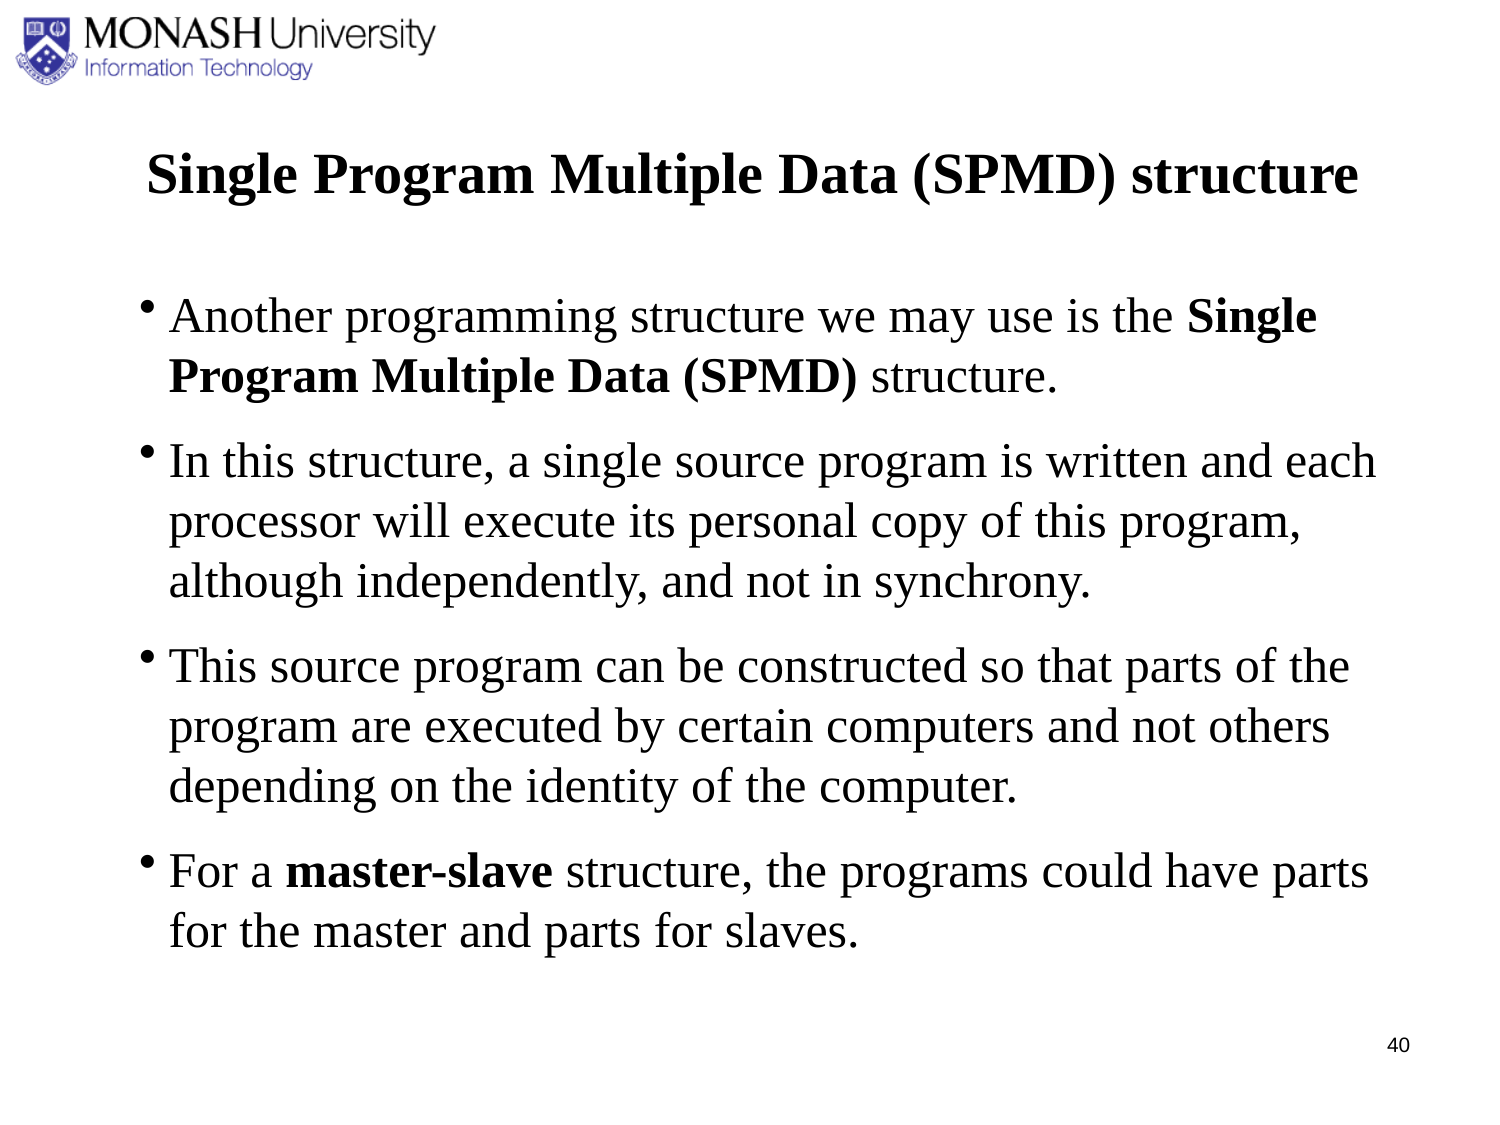

Single Program Multiple Data (SPMD) structure
Another programming structure we may use is the Single Program Multiple Data (SPMD) structure.
In this structure, a single source program is written and each processor will execute its personal copy of this program,  although independently, and not in synchrony.
This source program can be constructed so that parts of the program are executed by certain computers and not others depending on the identity of the computer.
For a master-slave structure, the programs could have parts for the master and parts for slaves.
40